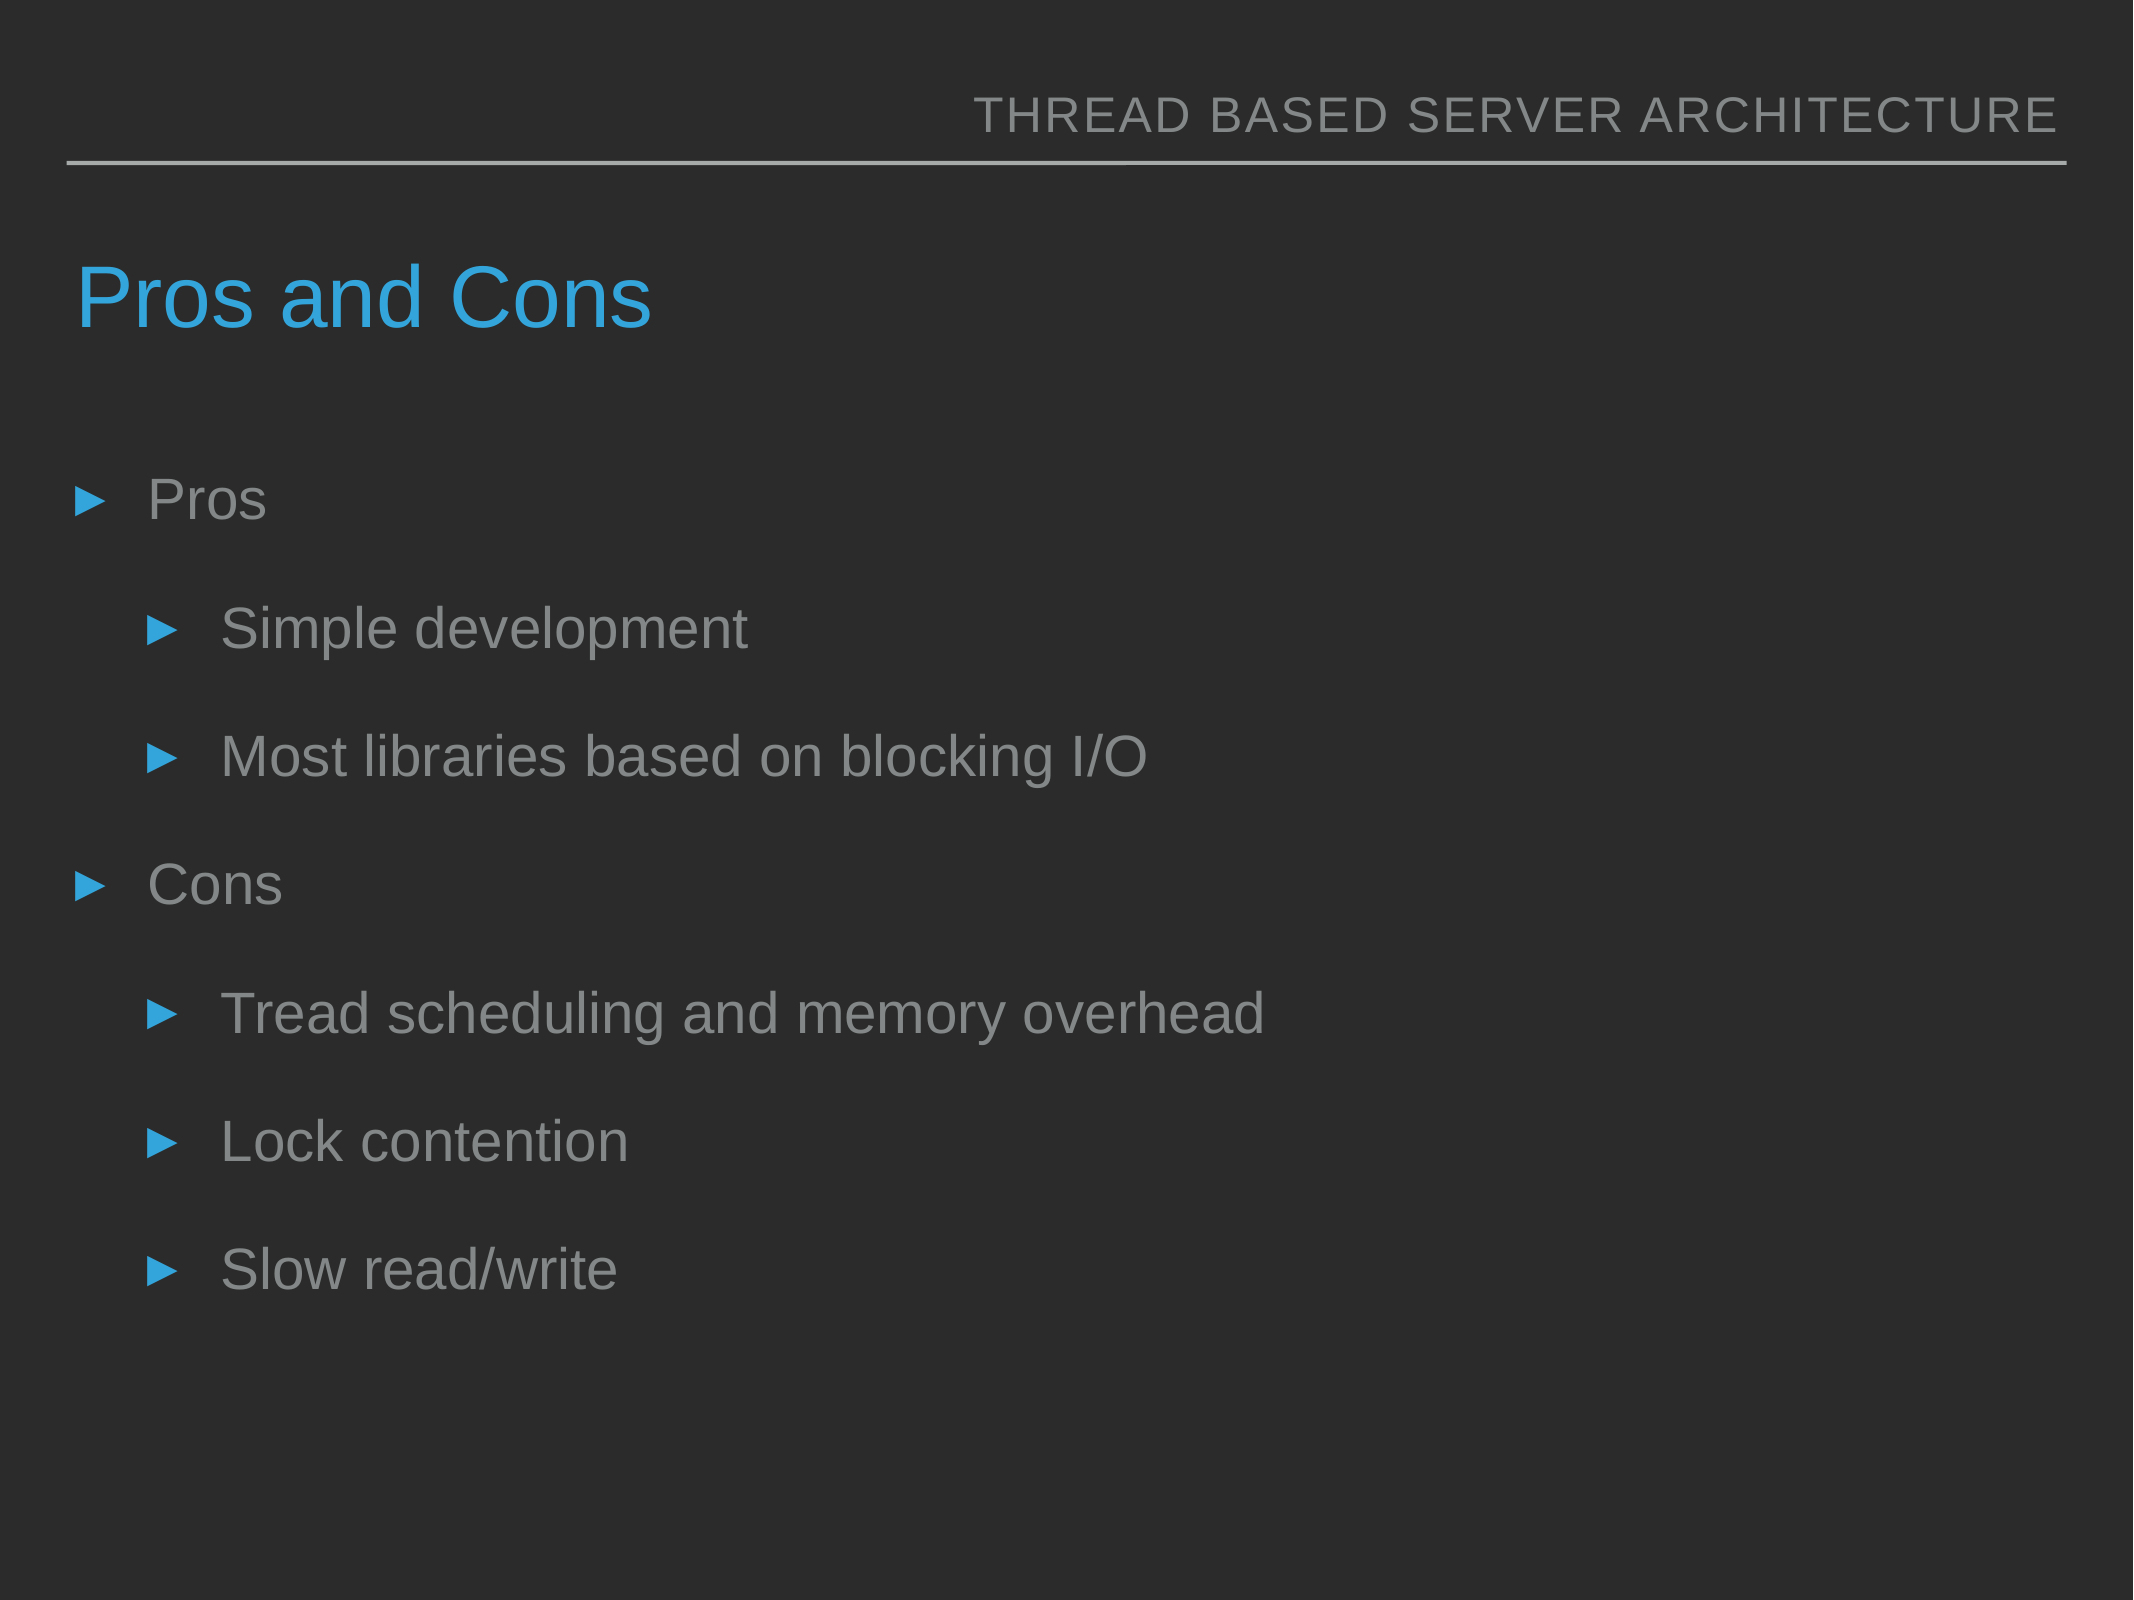

thread based server architecture
# Pros and Cons
Pros
Simple development
Most libraries based on blocking I/O
Cons
Tread scheduling and memory overhead
Lock contention
Slow read/write